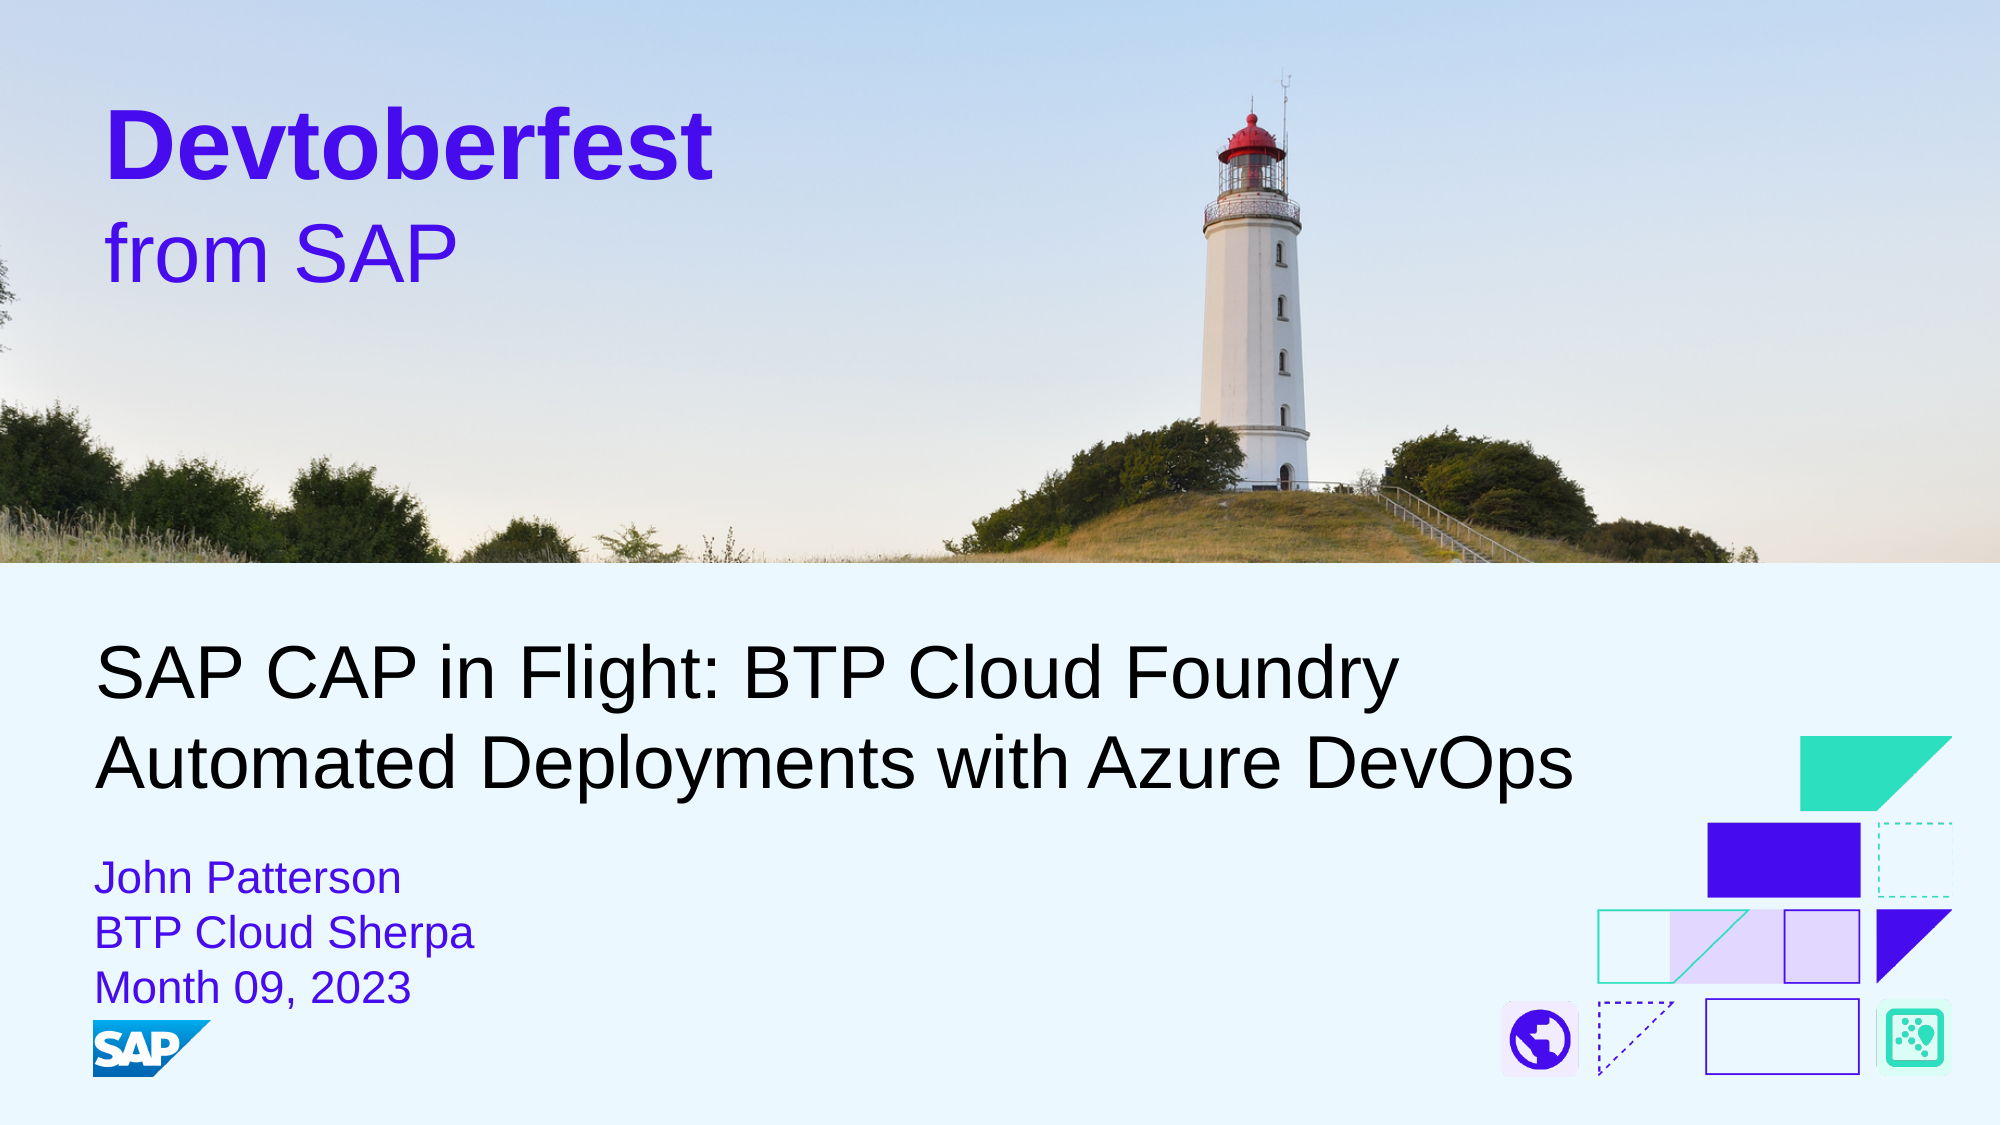

# SAP CAP in Flight: BTP Cloud Foundry Automated Deployments with Azure DevOps
John Patterson
BTP Cloud Sherpa
Month 09, 2023